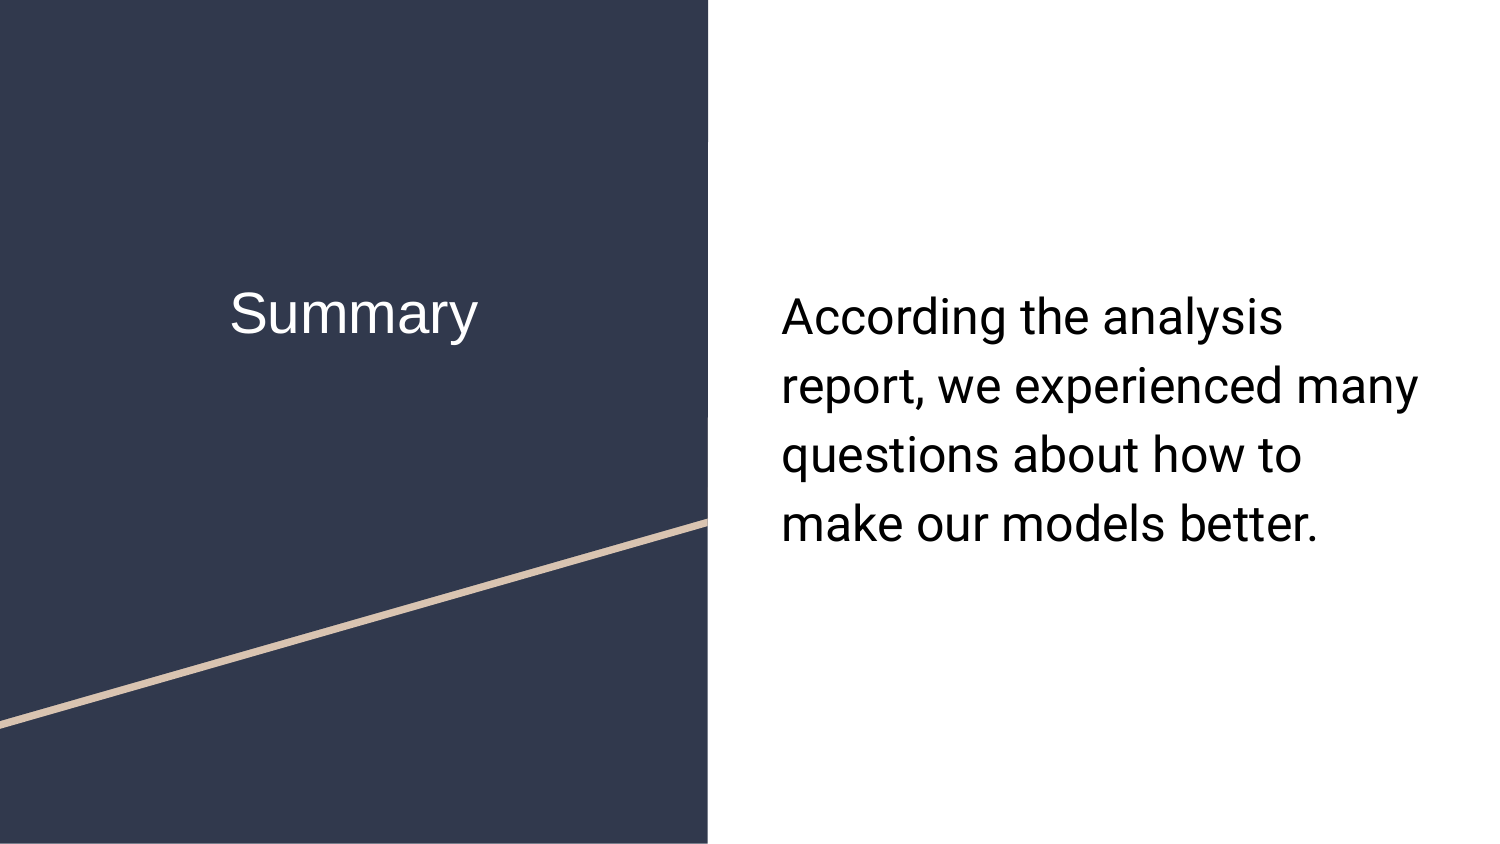

# Summary
According the analysis report, we experienced many questions about how to make our models better.